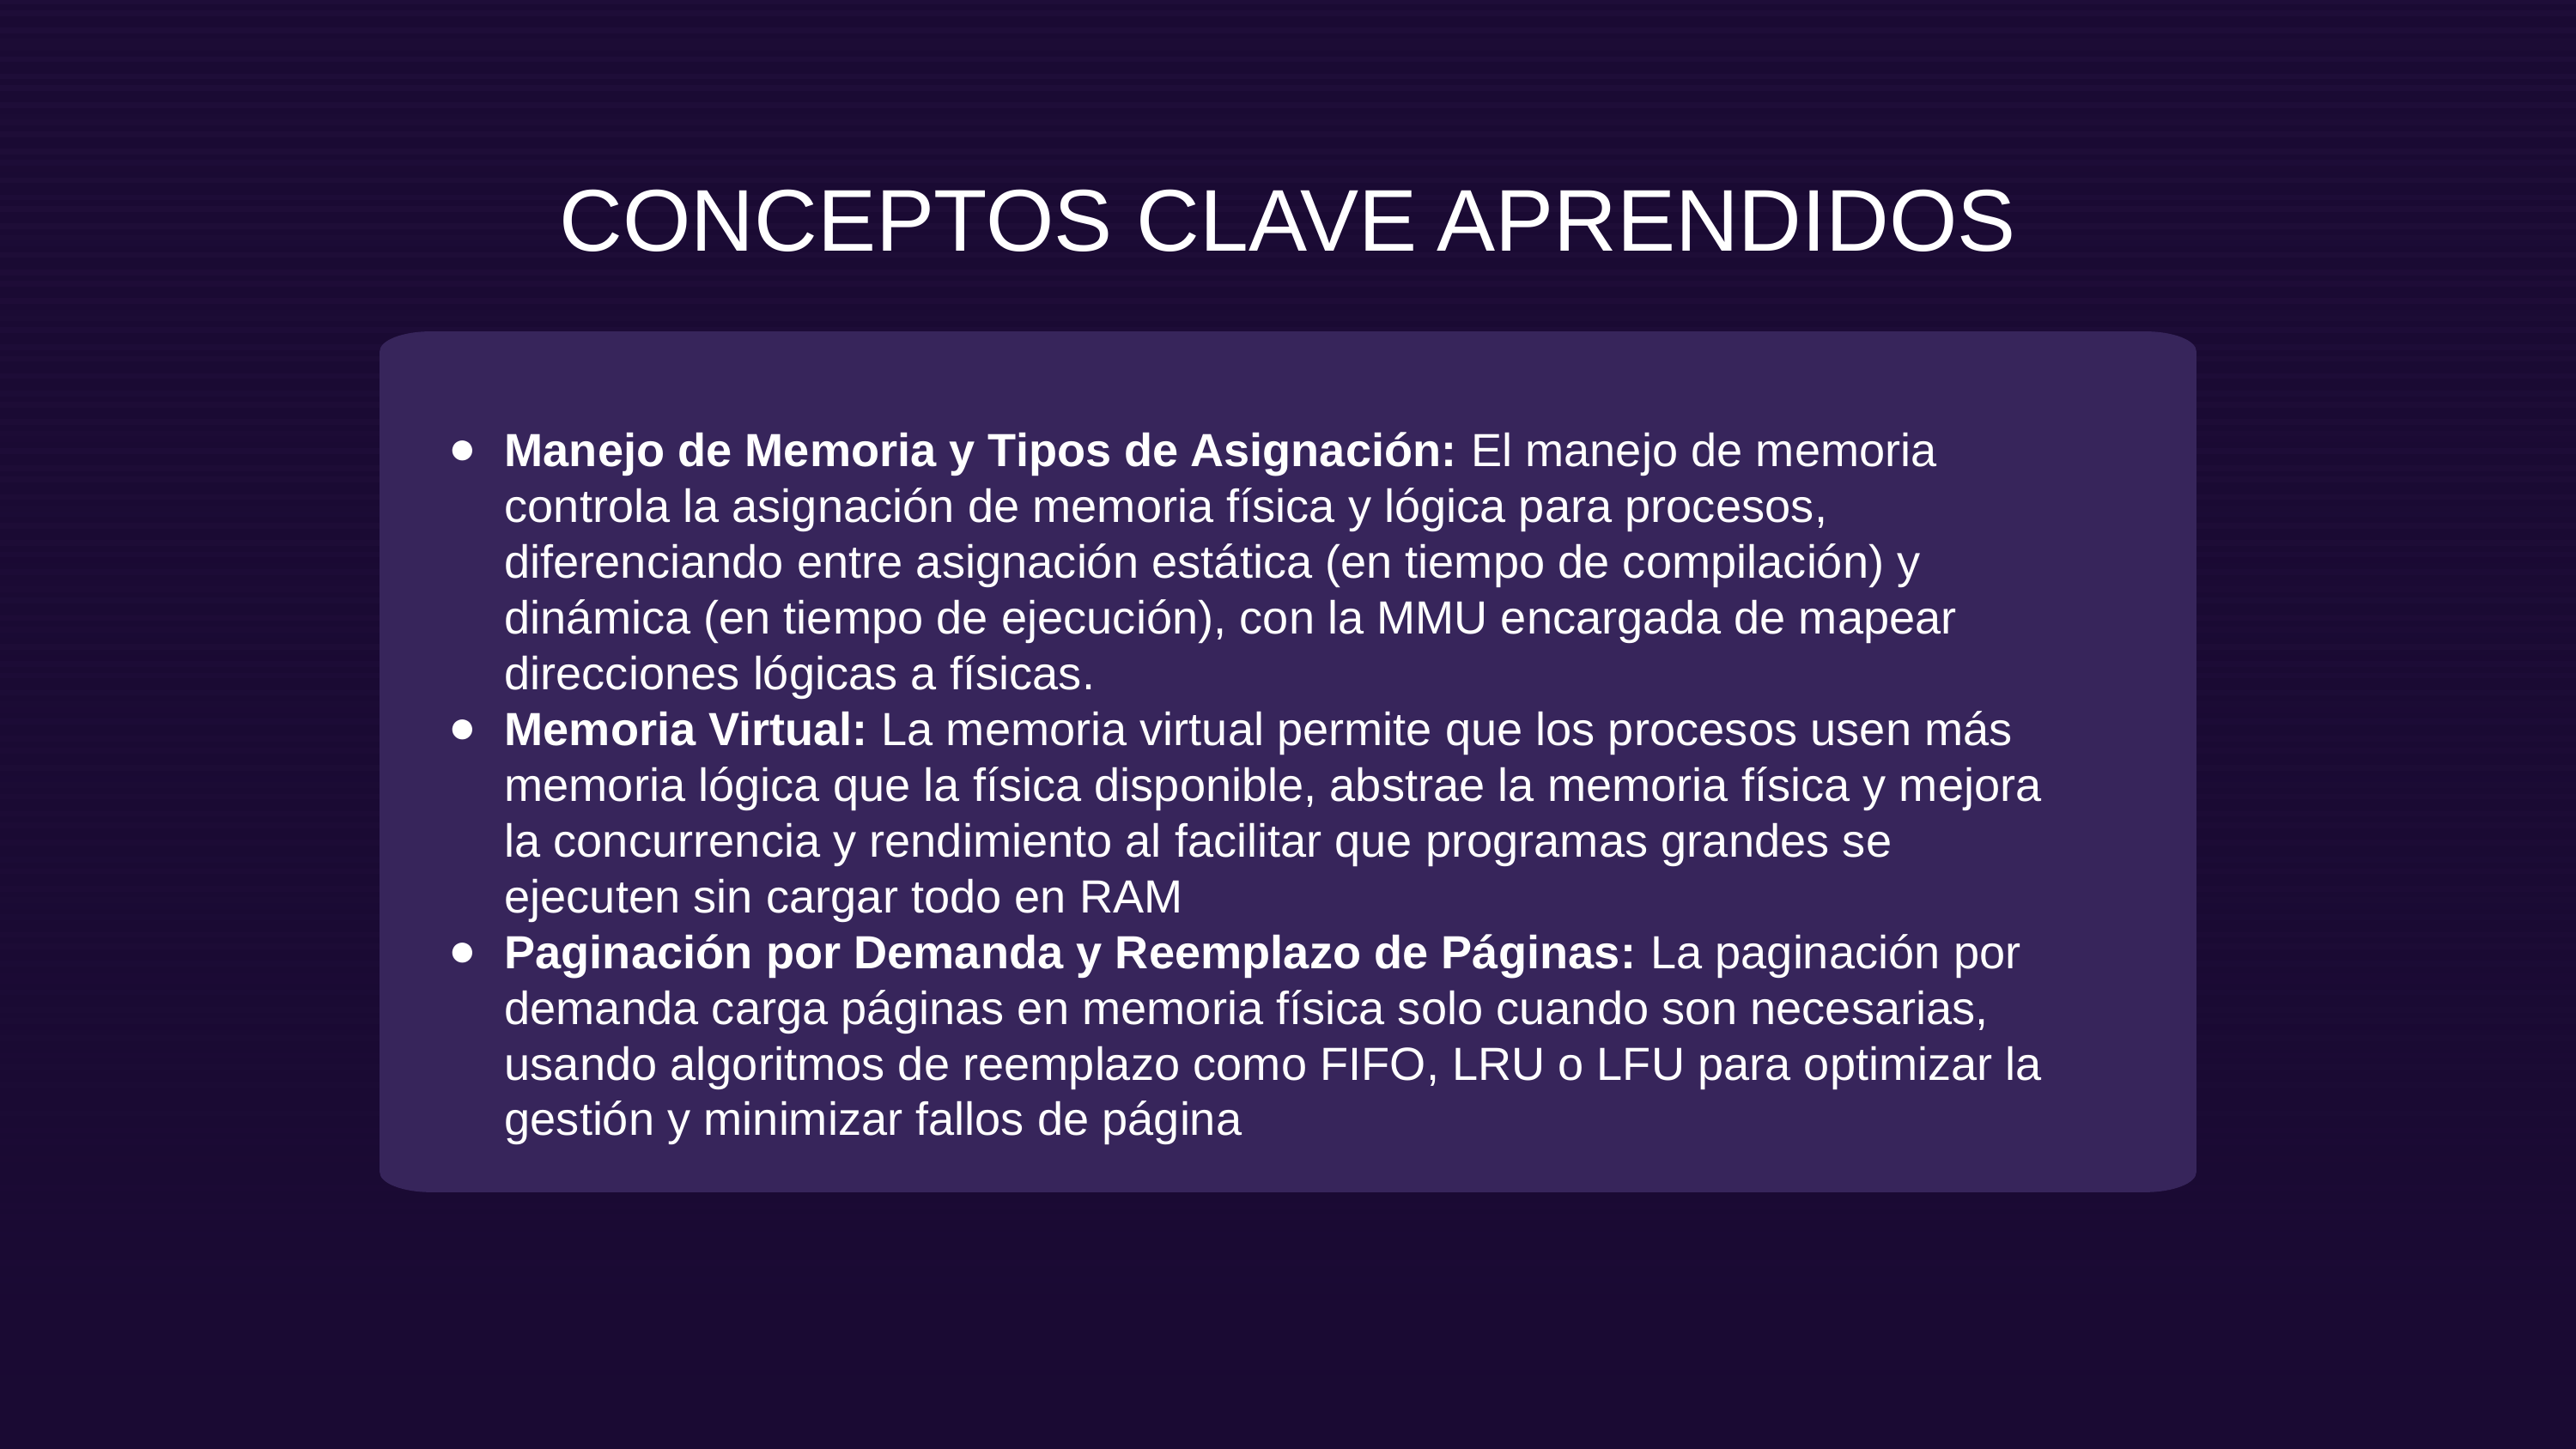

CONCEPTOS CLAVE APRENDIDOS

Manejo de Memoria y Tipos de Asignación: El manejo de memoria controla la asignación de memoria física y lógica para procesos, diferenciando entre asignación estática (en tiempo de compilación) y dinámica (en tiempo de ejecución), con la MMU encargada de mapear direcciones lógicas a físicas.
Memoria Virtual: La memoria virtual permite que los procesos usen más memoria lógica que la física disponible, abstrae la memoria física y mejora la concurrencia y rendimiento al facilitar que programas grandes se ejecuten sin cargar todo en RAM
Paginación por Demanda y Reemplazo de Páginas: La paginación por demanda carga páginas en memoria física solo cuando son necesarias, usando algoritmos de reemplazo como FIFO, LRU o LFU para optimizar la gestión y minimizar fallos de página